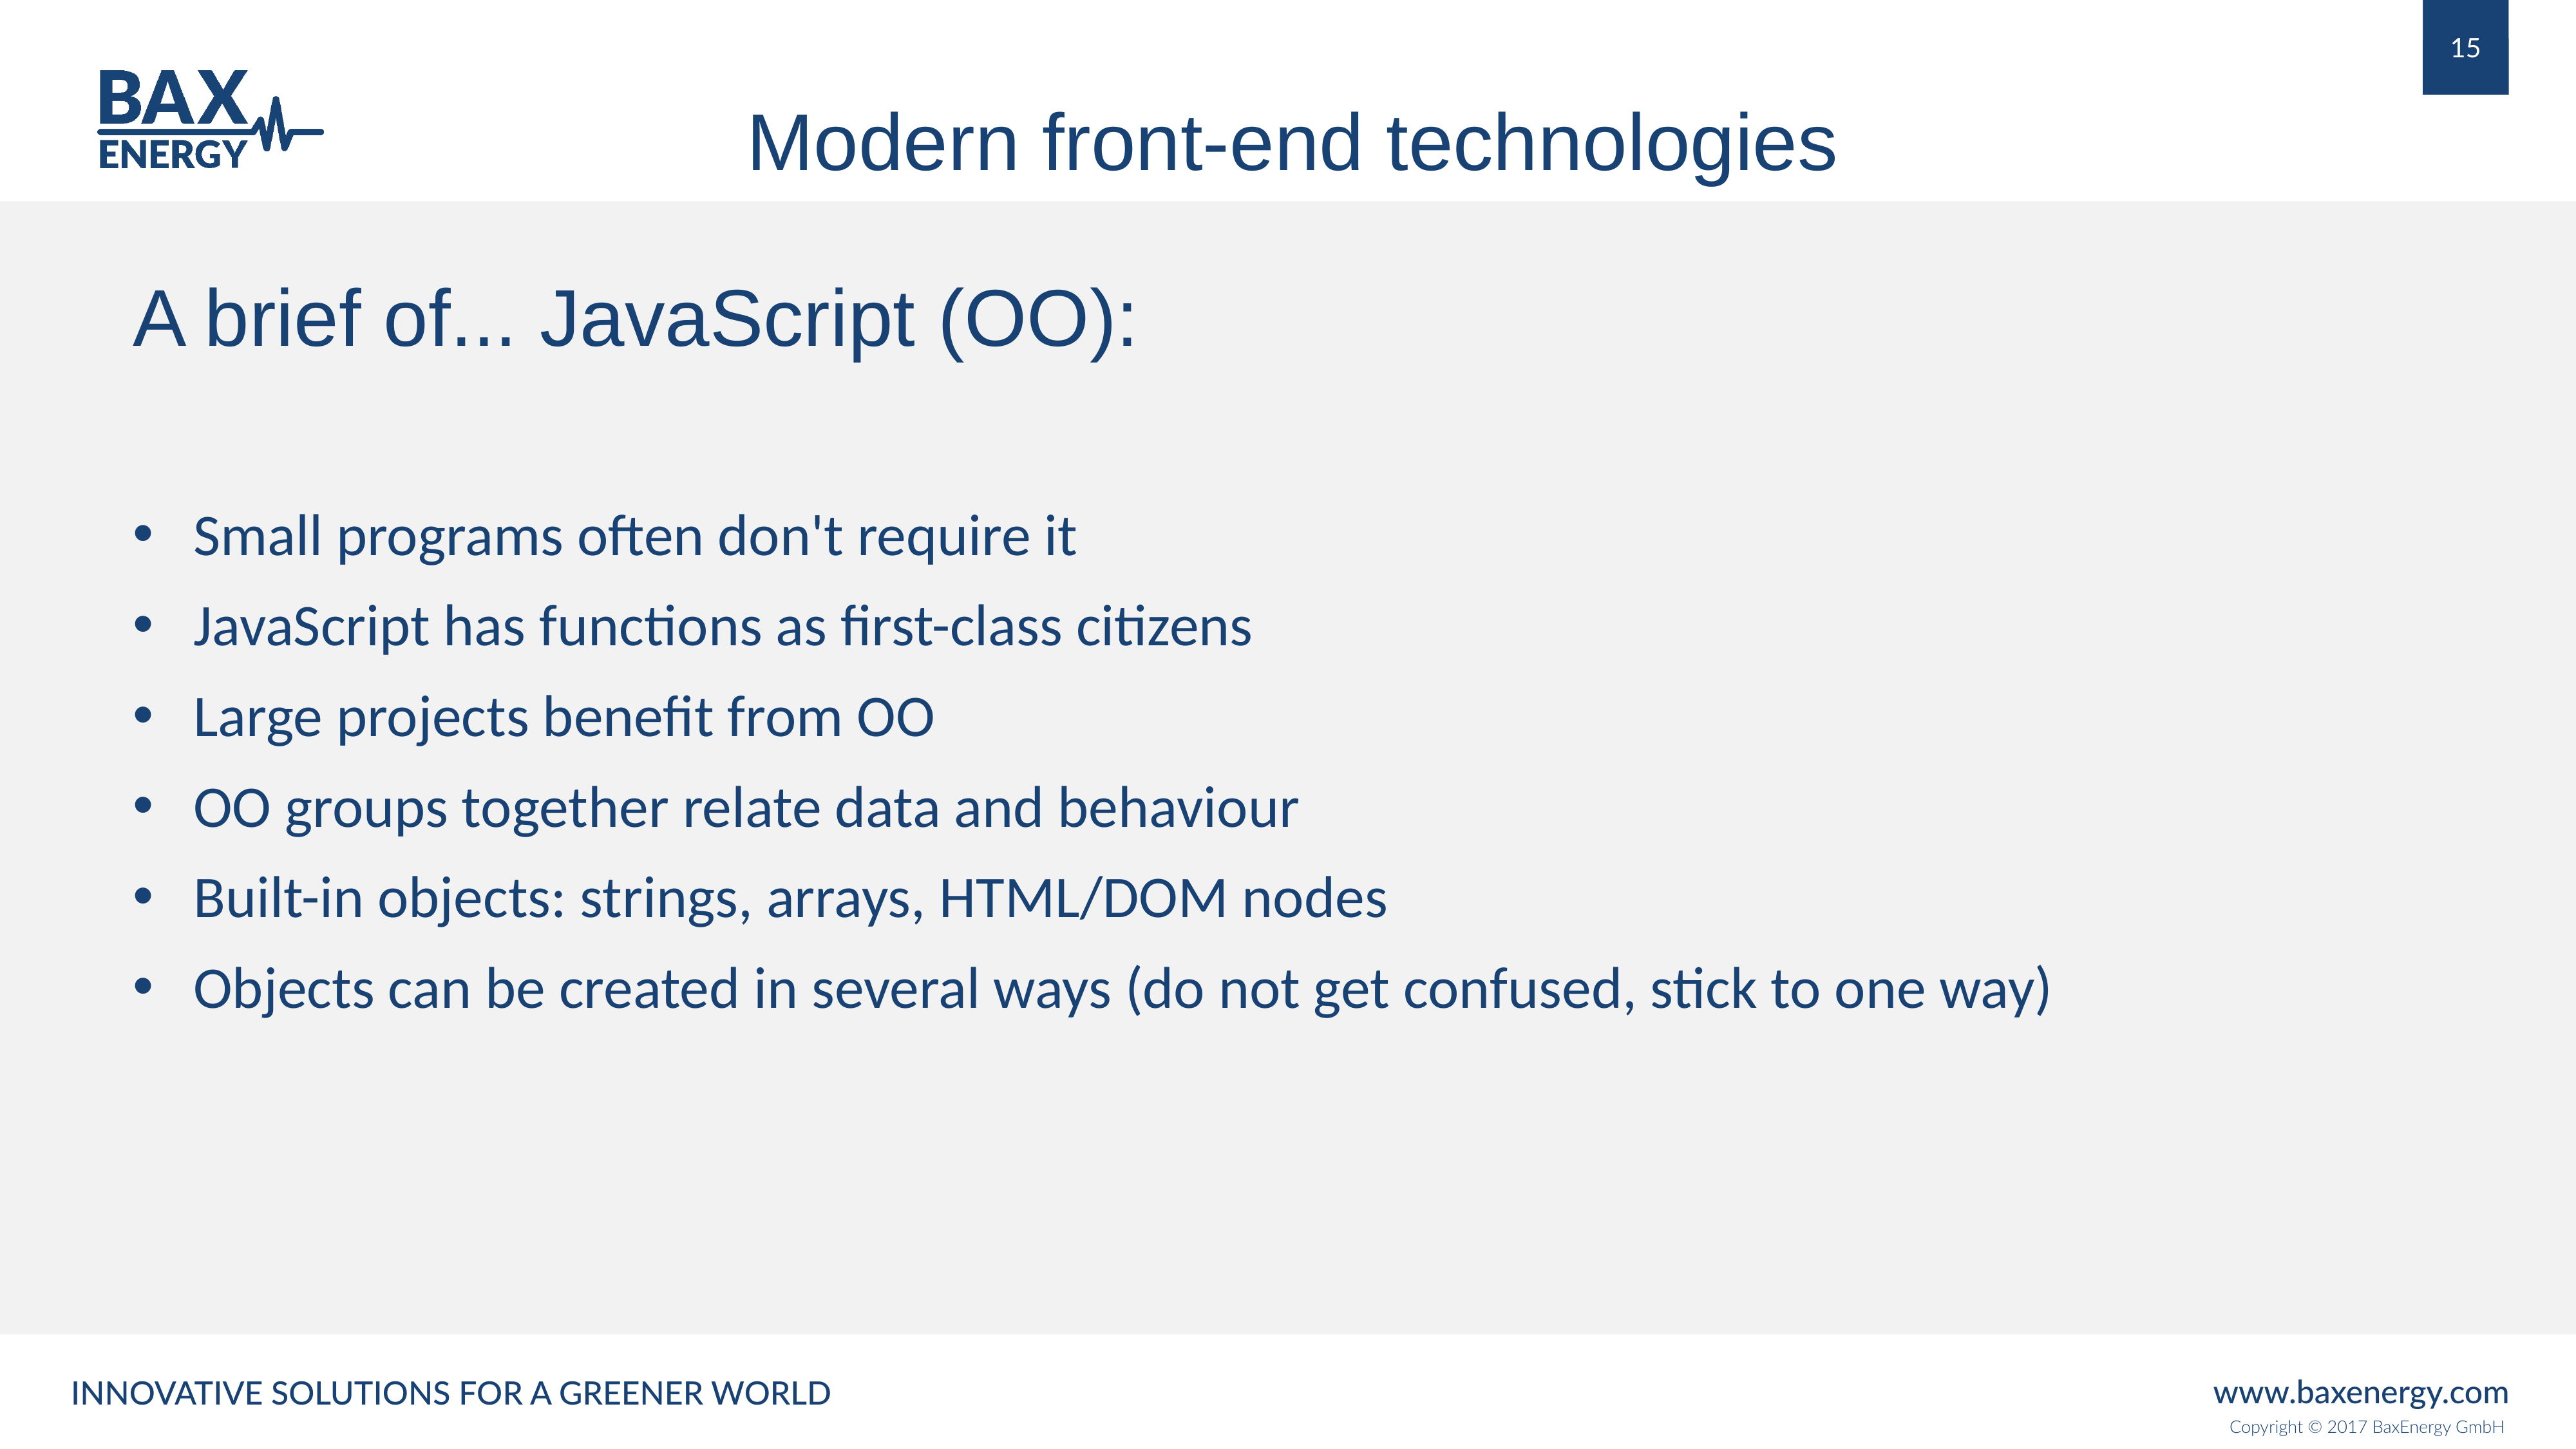

Modern front-end technologies
A brief of... JavaScript (OO):

Small programs often don't require it
JavaScript has functions as first-class citizens
Large projects benefit from OO
OO groups together relate data and behaviour
Built-in objects: strings, arrays, HTML/DOM nodes
Objects can be created in several ways (do not get confused, stick to one way)